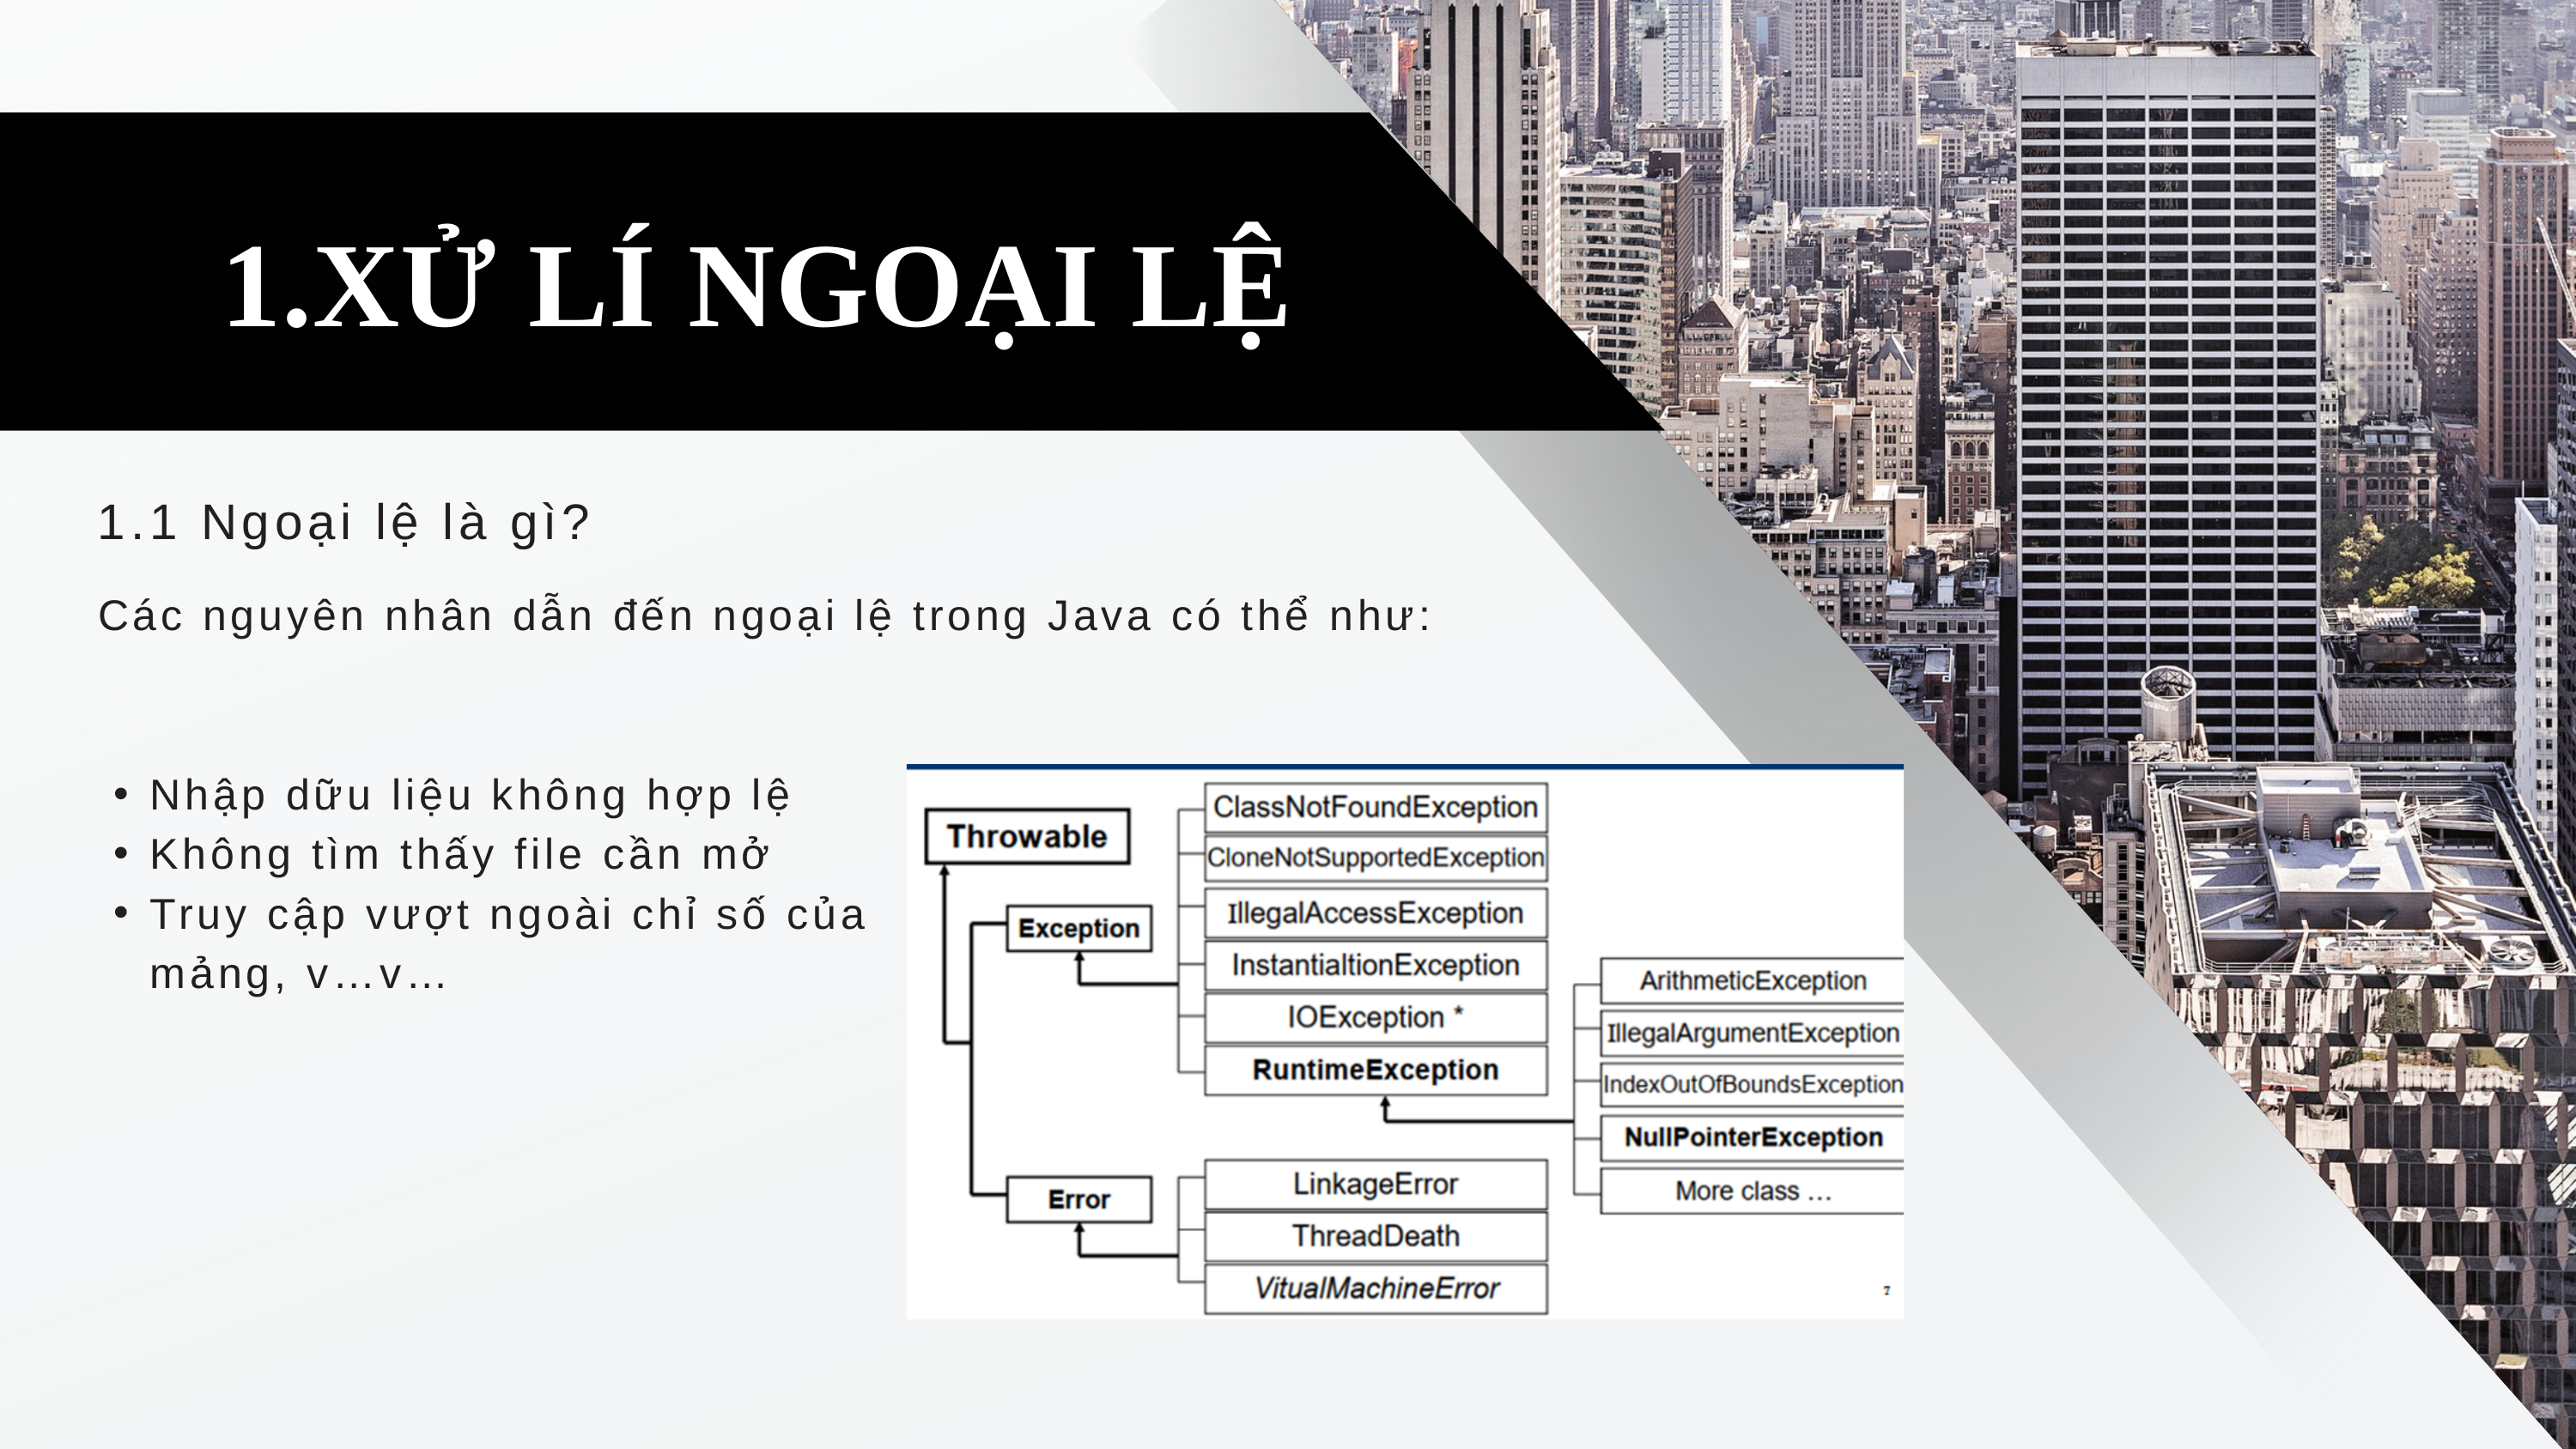

1.XỬ LÍ NGOẠI LỆ
1.1 Ngoại lệ là gì?

Các nguyên nhân dẫn đến ngoại lệ trong Java có thể như:

Nhập dữu liệu không hợp lệ
Không tìm thấy file cần mở
Truy cập vượt ngoài chỉ số của mảng, v…v…